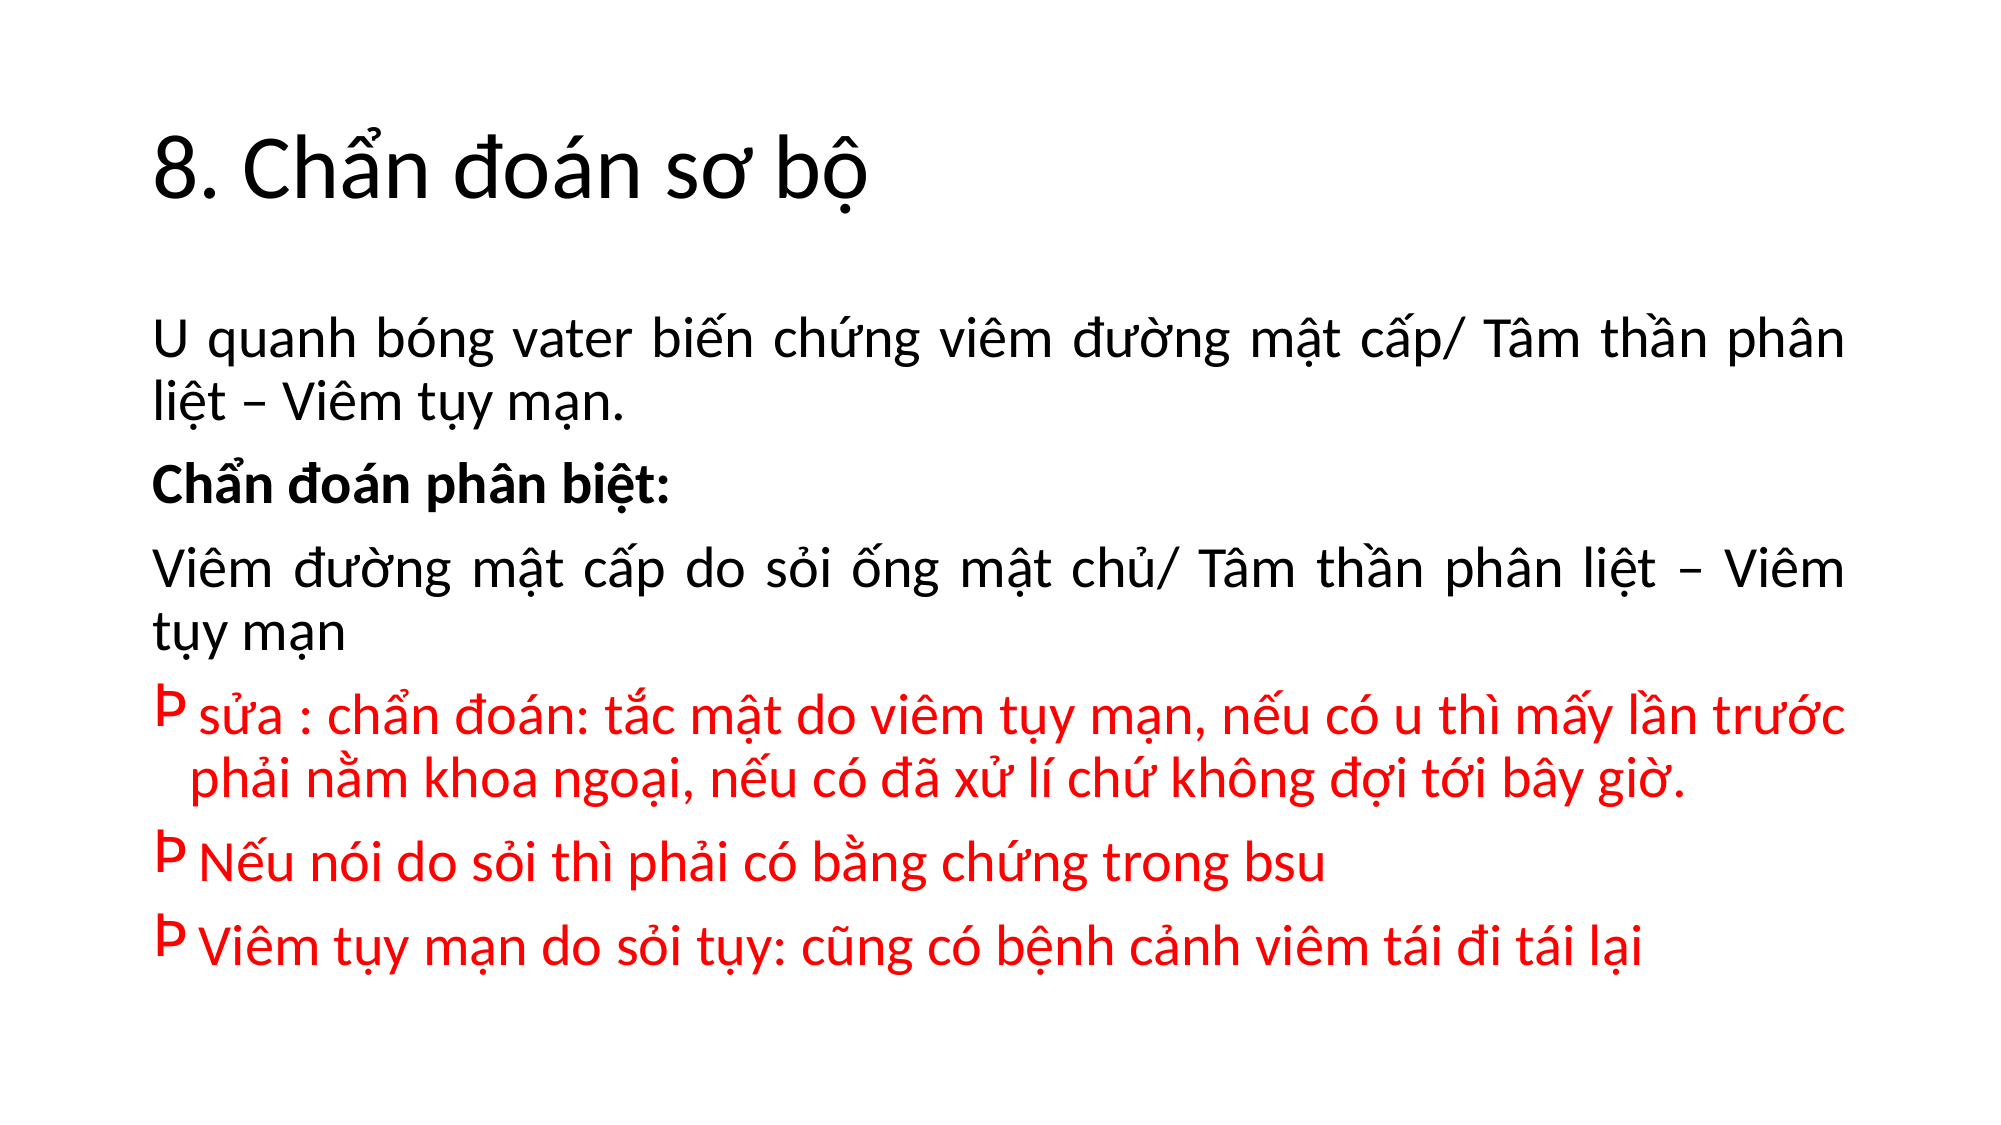

# 8. Chẩn đoán sơ bộ
U quanh bóng vater biến chứng viêm đường mật cấp/ Tâm thần phân liệt – Viêm tụy mạn.
Chẩn đoán phân biệt:
Viêm đường mật cấp do sỏi ống mật chủ/ Tâm thần phân liệt – Viêm tụy mạn
sửa : chẩn đoán: tắc mật do viêm tụy mạn, nếu có u thì mấy lần trước phải nằm khoa ngoại, nếu có đã xử lí chứ không đợi tới bây giờ.
Nếu nói do sỏi thì phải có bằng chứng trong bsu
Viêm tụy mạn do sỏi tụy: cũng có bệnh cảnh viêm tái đi tái lại